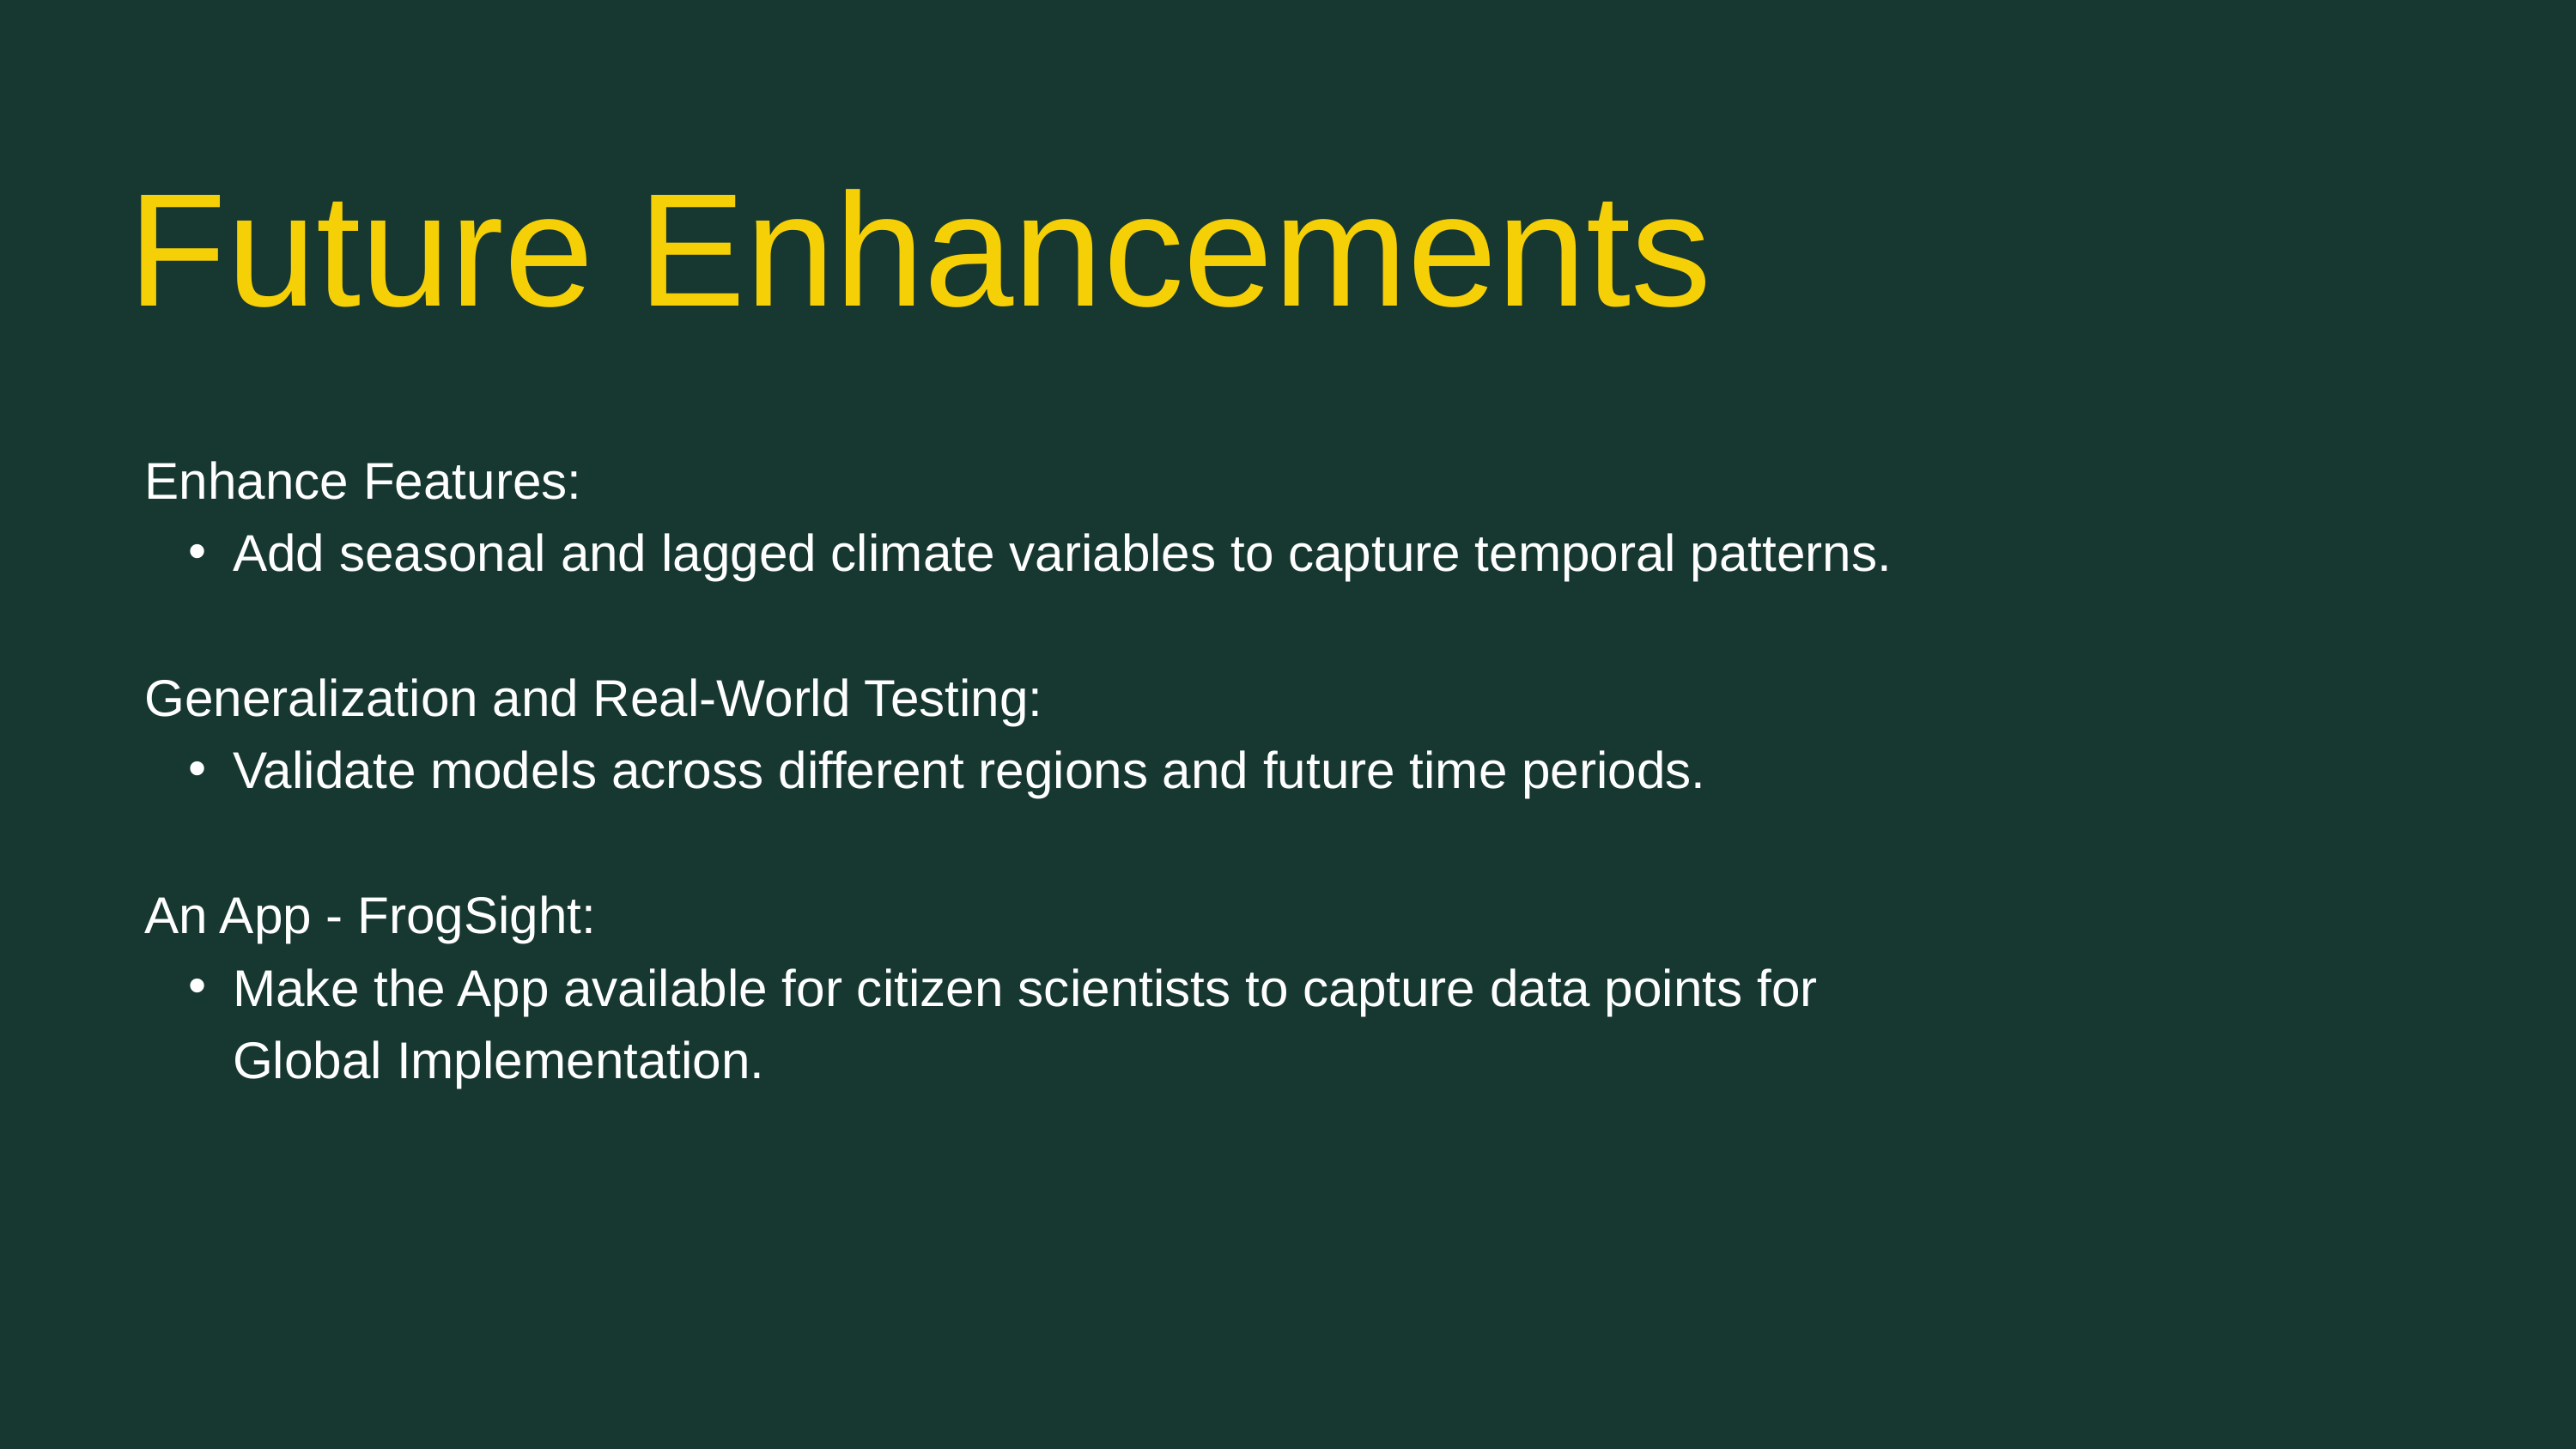

Future Enhancements
Enhance Features:
Add seasonal and lagged climate variables to capture temporal patterns.

Generalization and Real-World Testing:
Validate models across different regions and future time periods.

An App - FrogSight:
Make the App available for citizen scientists to capture data points for Global Implementation.